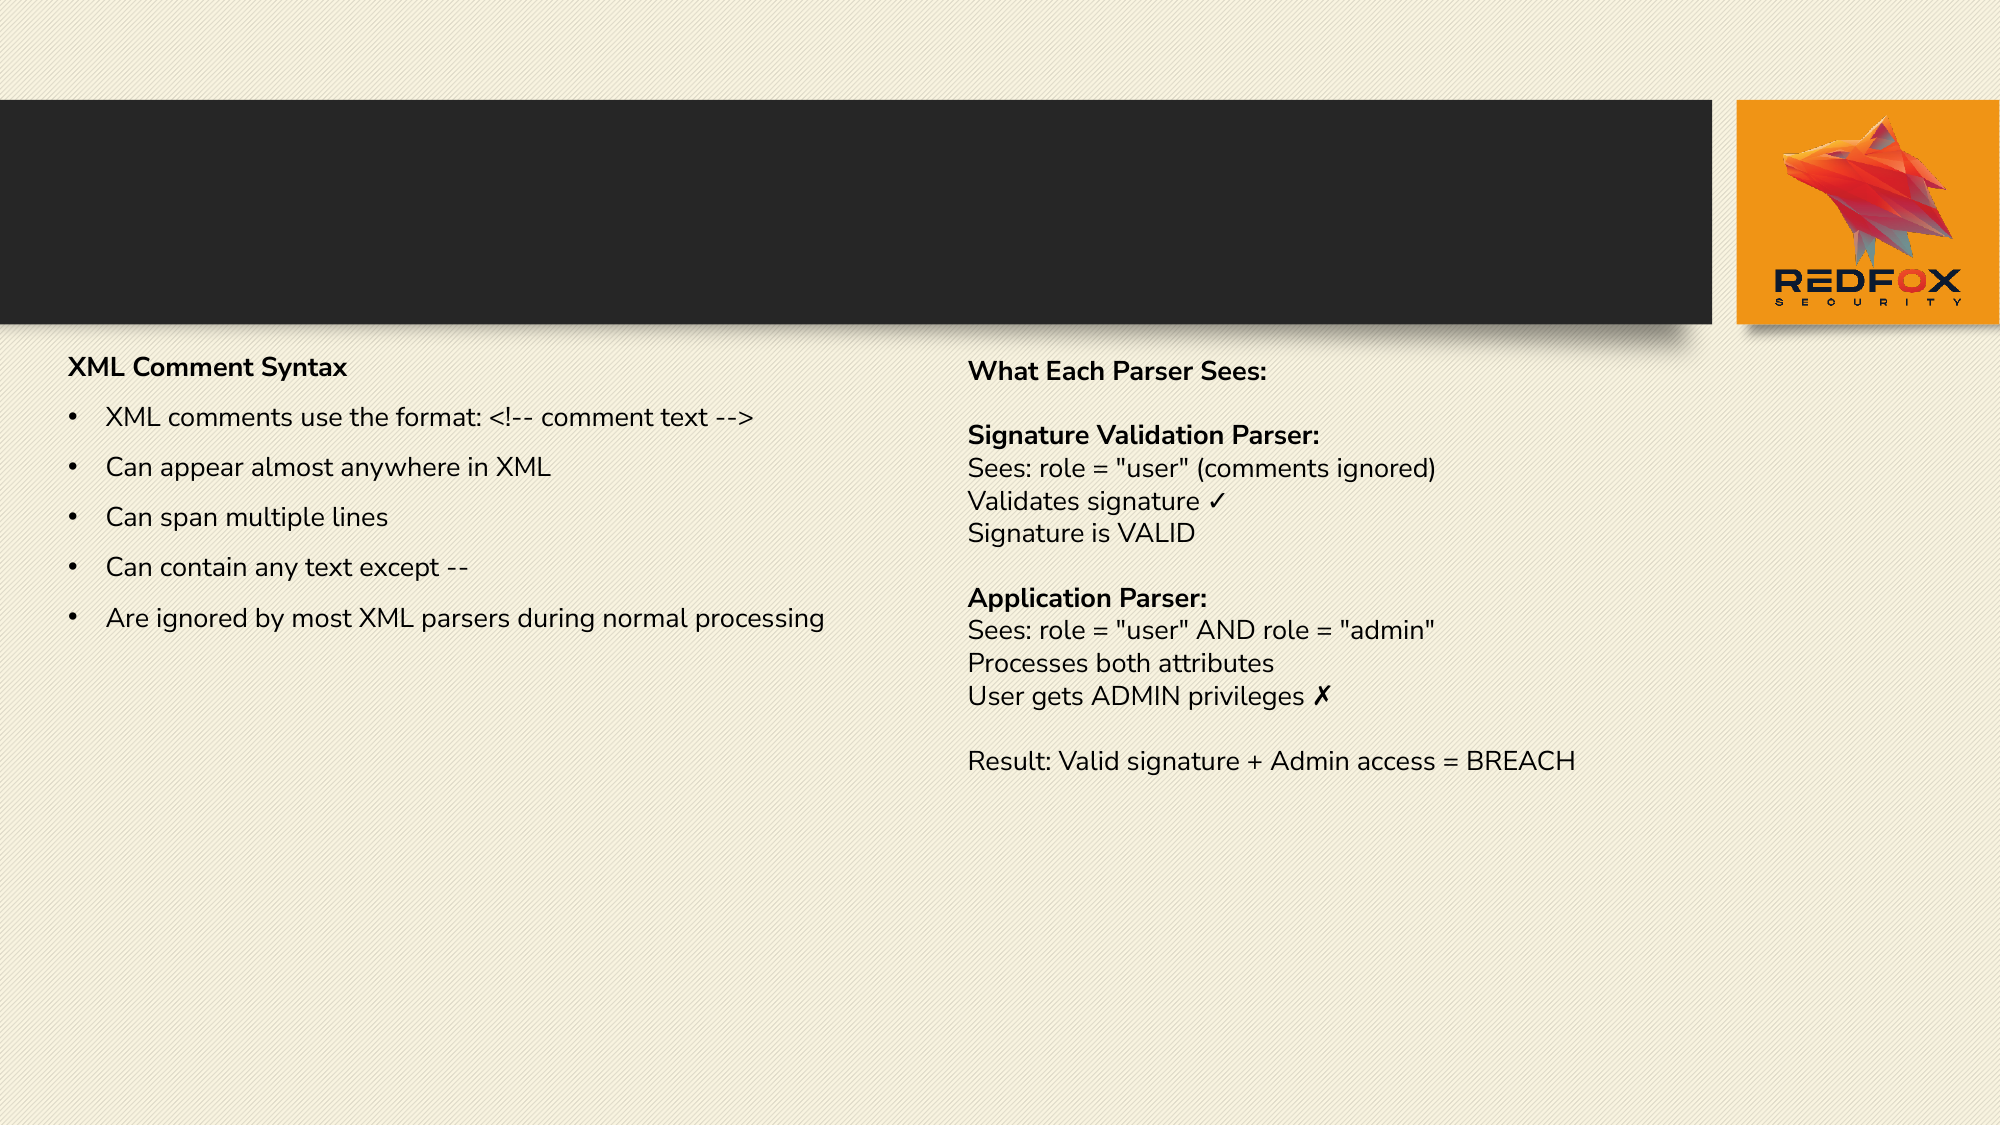

#
XML Comment Syntax
XML comments use the format: <!-- comment text -->
Can appear almost anywhere in XML
Can span multiple lines
Can contain any text except --
Are ignored by most XML parsers during normal processing

What Each Parser Sees:

Signature Validation Parser:
Sees: role = "user" (comments ignored)
Validates signature ✓
Signature is VALID

Application Parser:
Sees: role = "user" AND role = "admin"
Processes both attributes
User gets ADMIN privileges ✗

Result: Valid signature + Admin access = BREACH